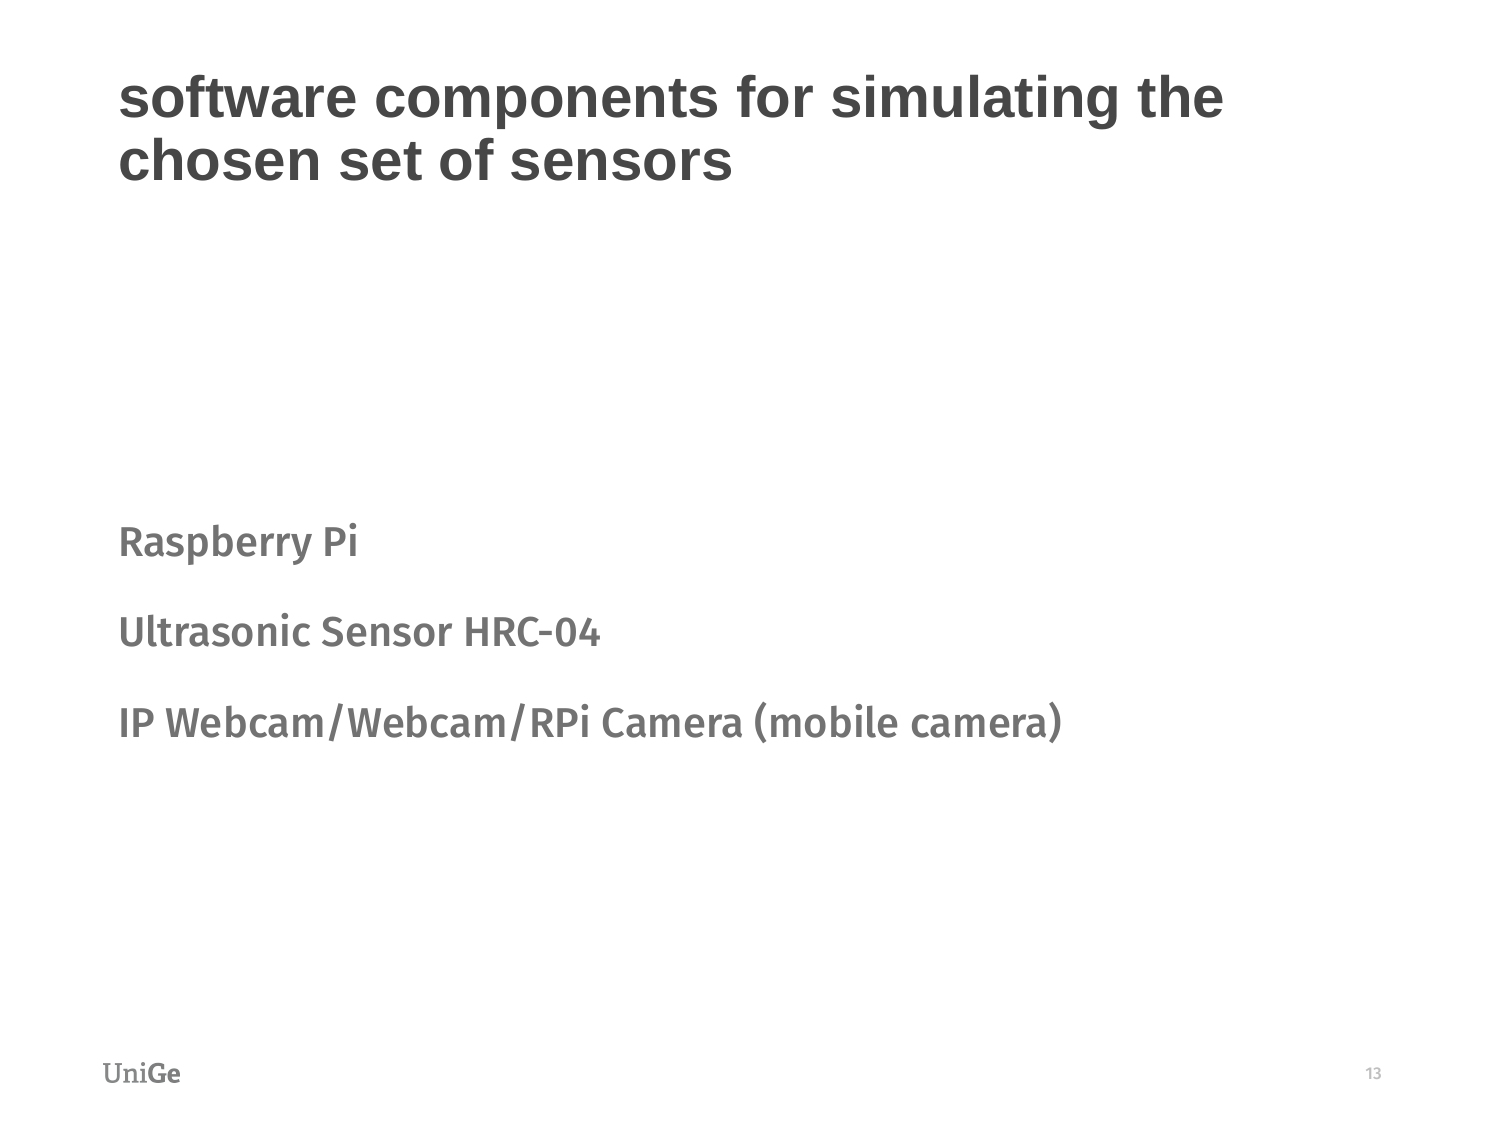

# software components for simulating the chosen set of sensors
Raspberry Pi
Ultrasonic Sensor HRC-04
IP Webcam/Webcam/RPi Camera (mobile camera)

13